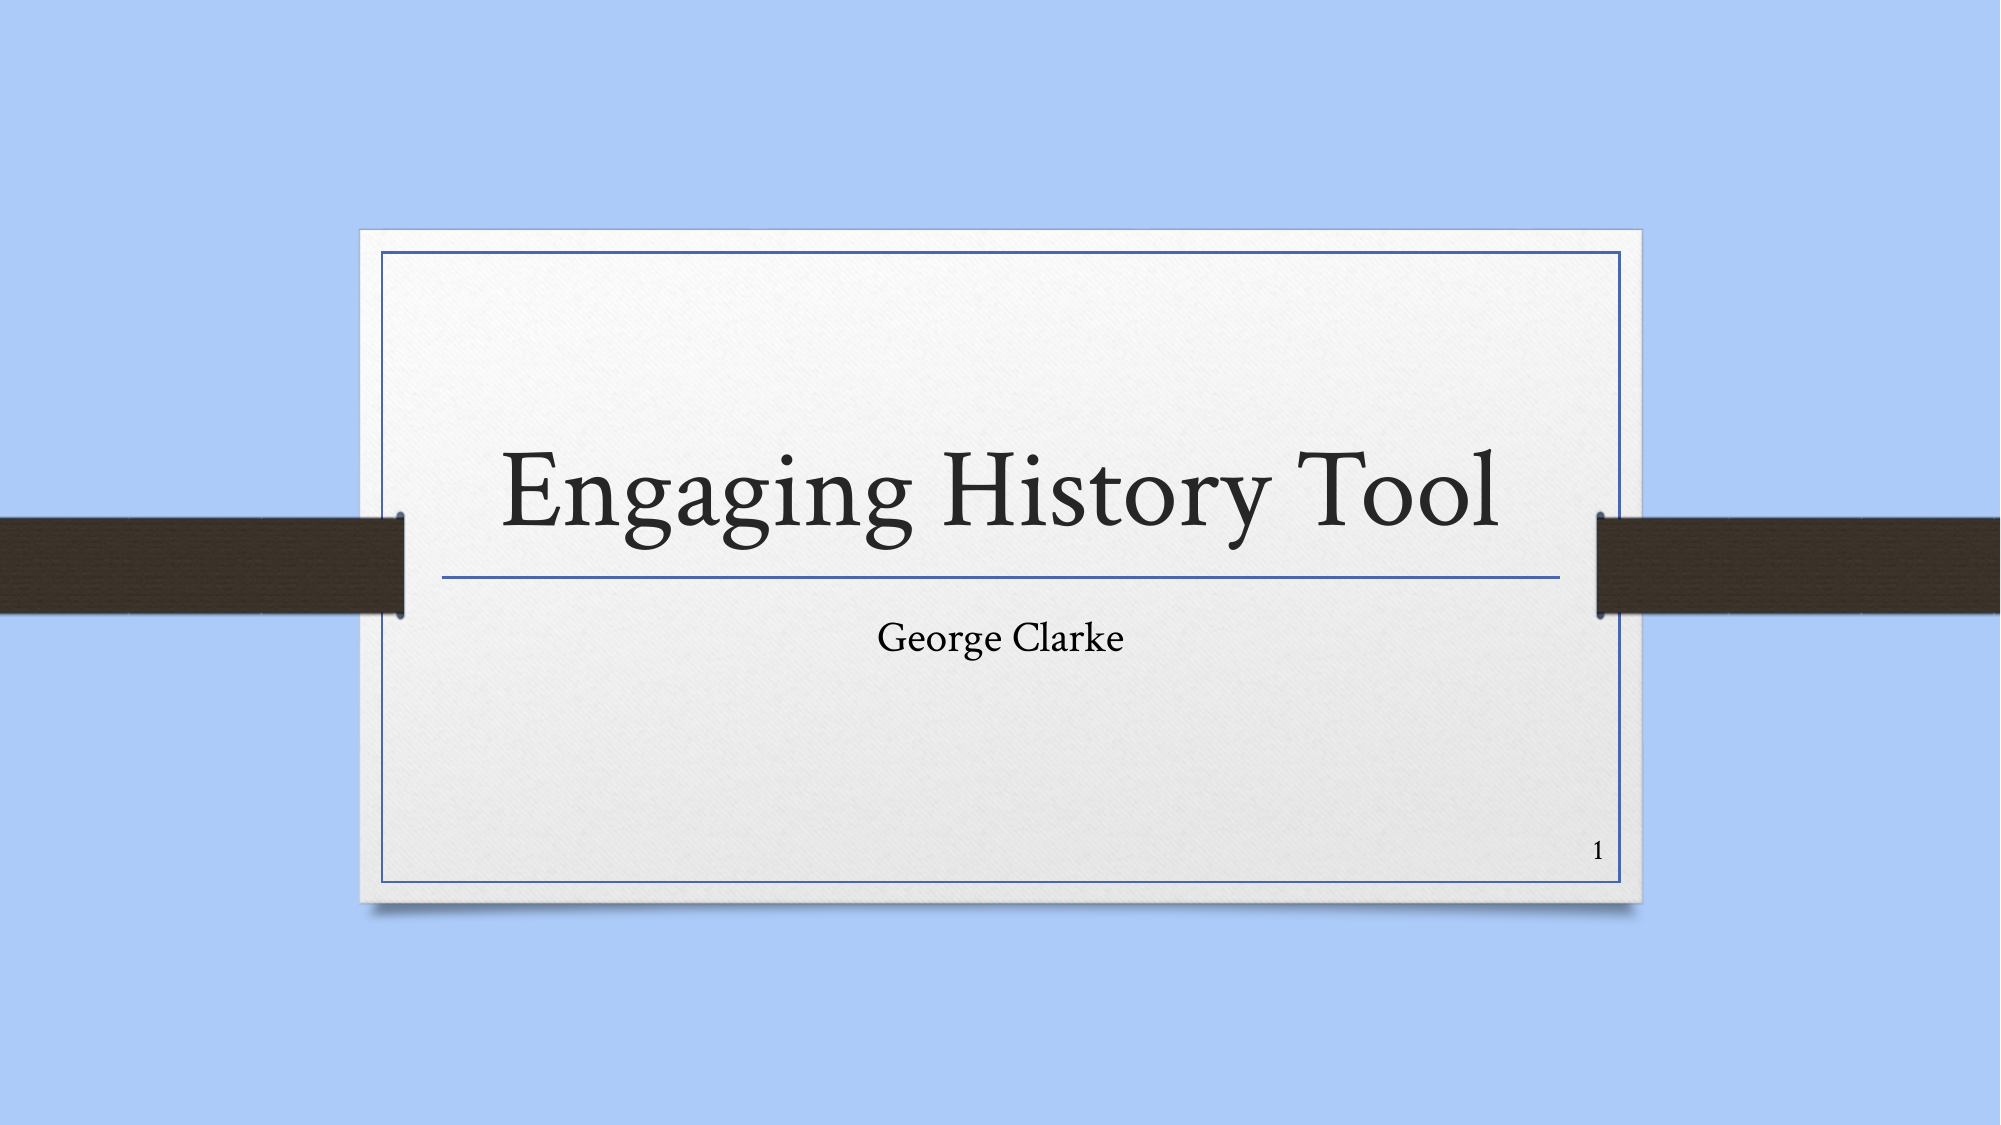

# Engaging History Tool
George Clarke
1